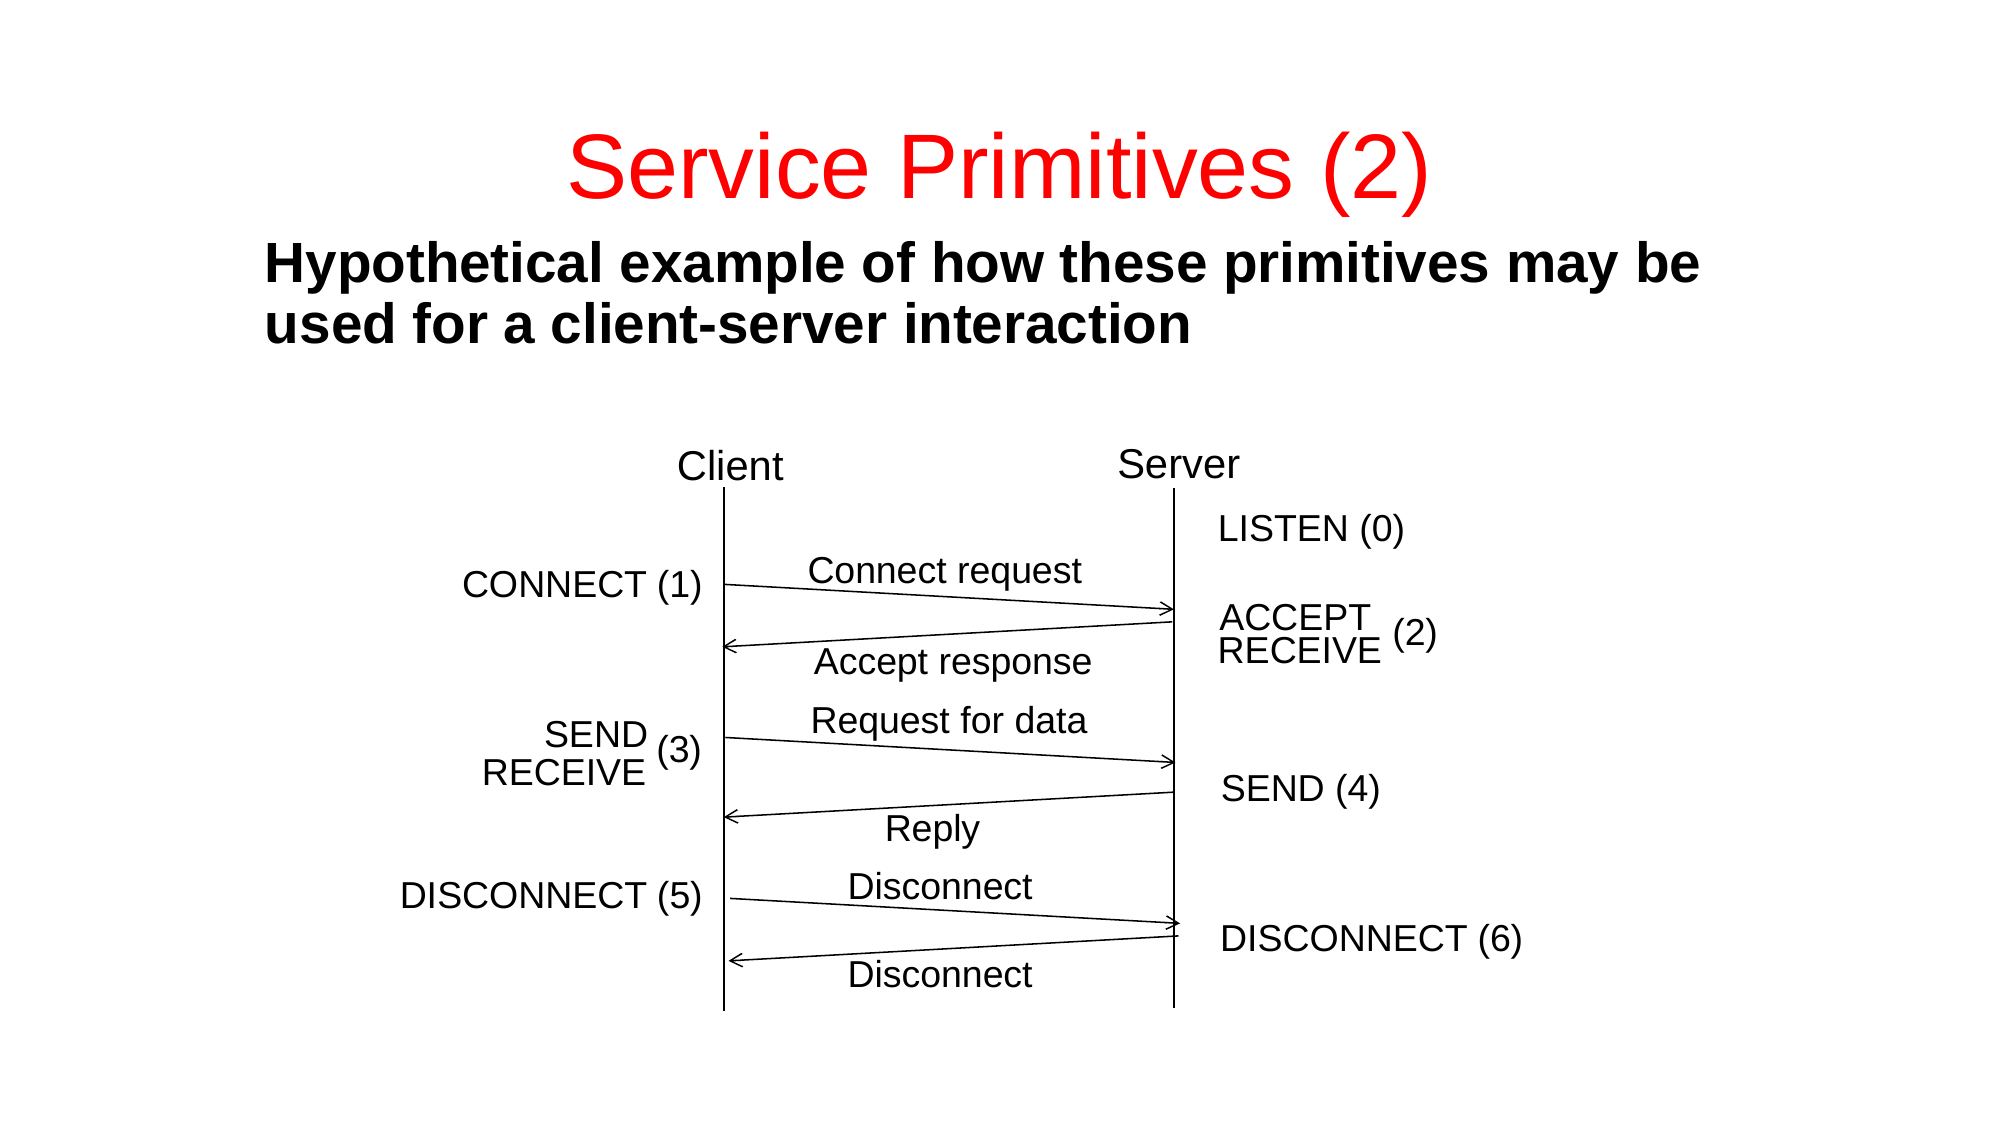

# Service Primitives (2)
Hypothetical example of how these primitives may be used for a client-server interaction
Server
Client
LISTEN (0)
Connect request
CONNECT (1)
ACCEPT
RECEIVE
Accept response
Request for data
SEND
RECEIVE
SEND (4)
Reply
Disconnect
DISCONNECT (5)
DISCONNECT (6)
Disconnect
(2)
(3)